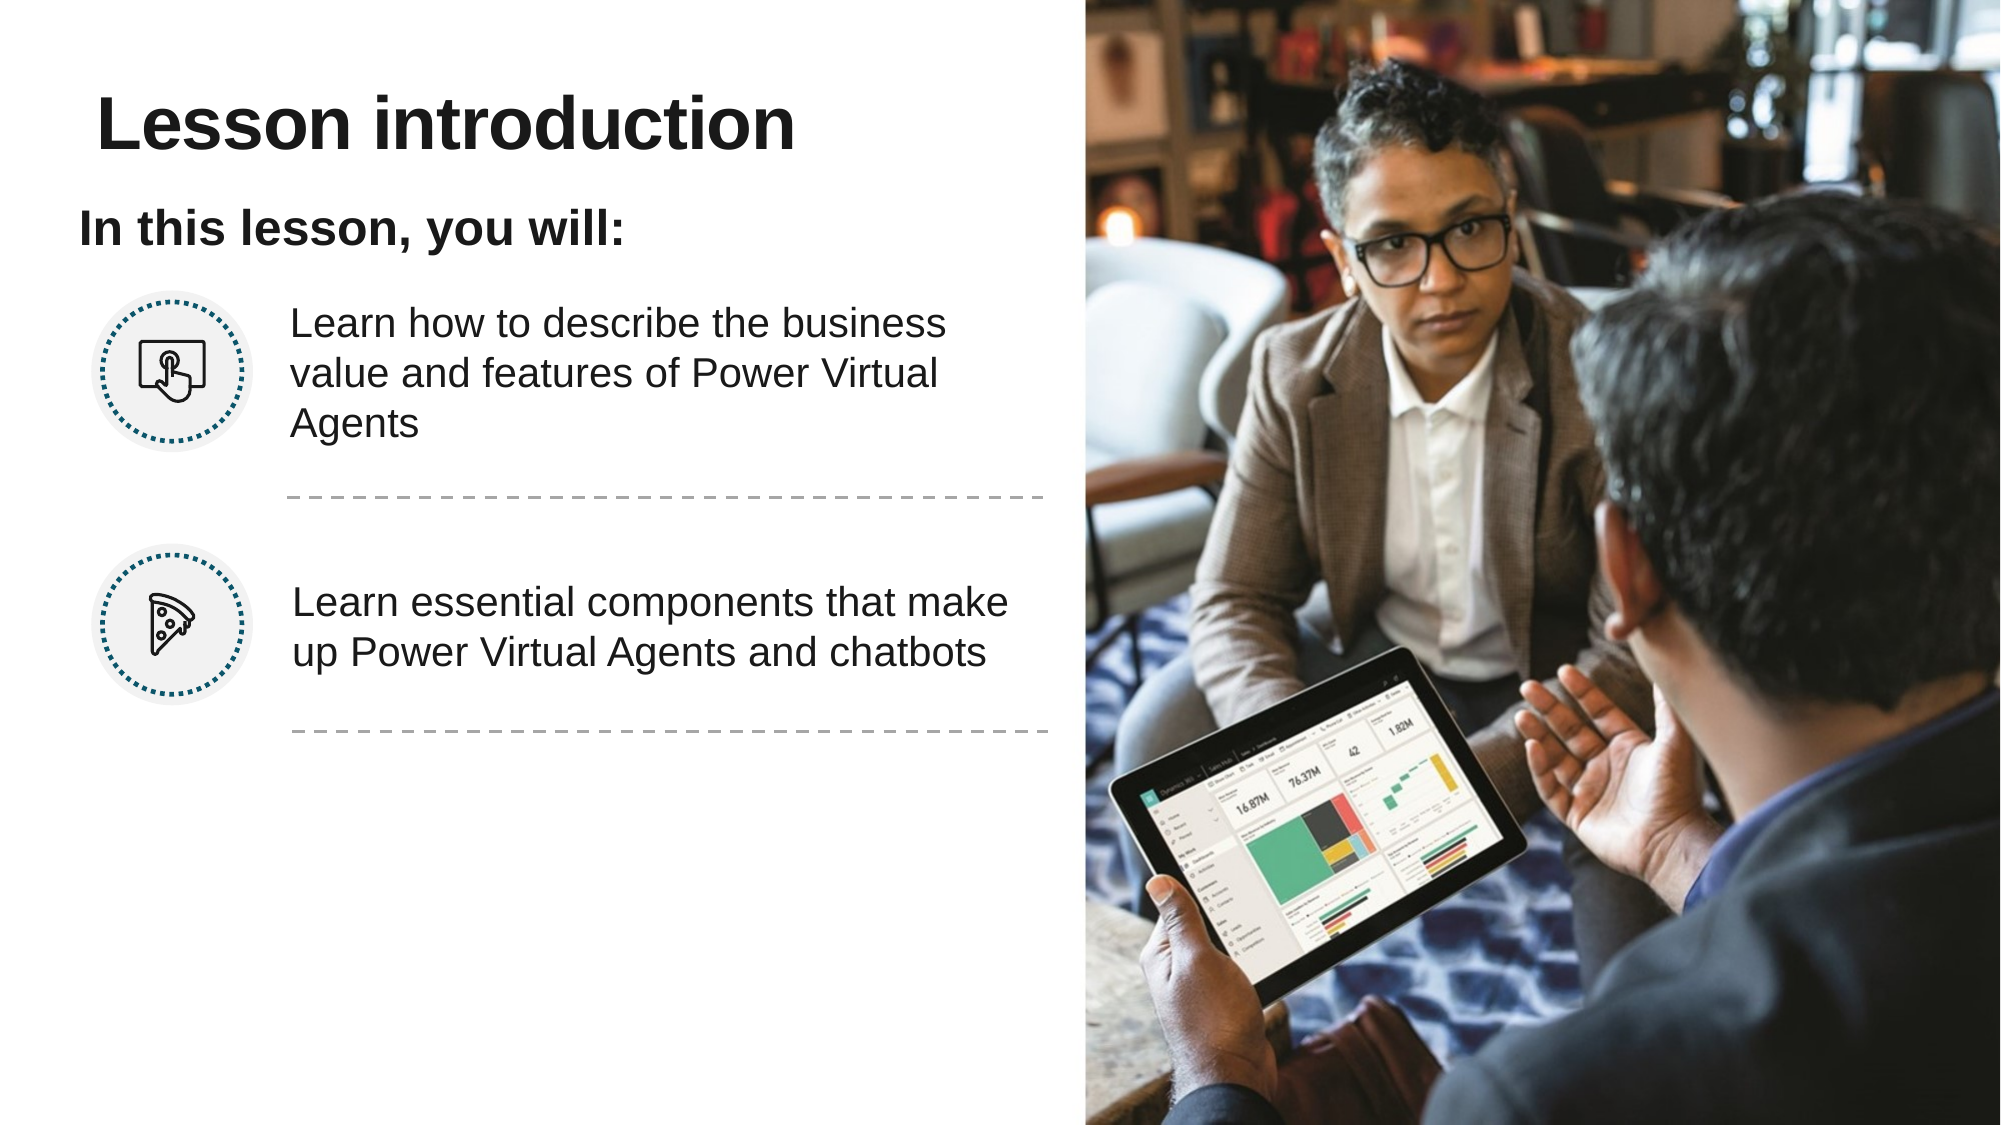

# Lesson introduction
In this lesson, you will:

Learn how to describe the business value and features of Power Virtual Agents

Learn essential components that make up Power Virtual Agents and chatbots